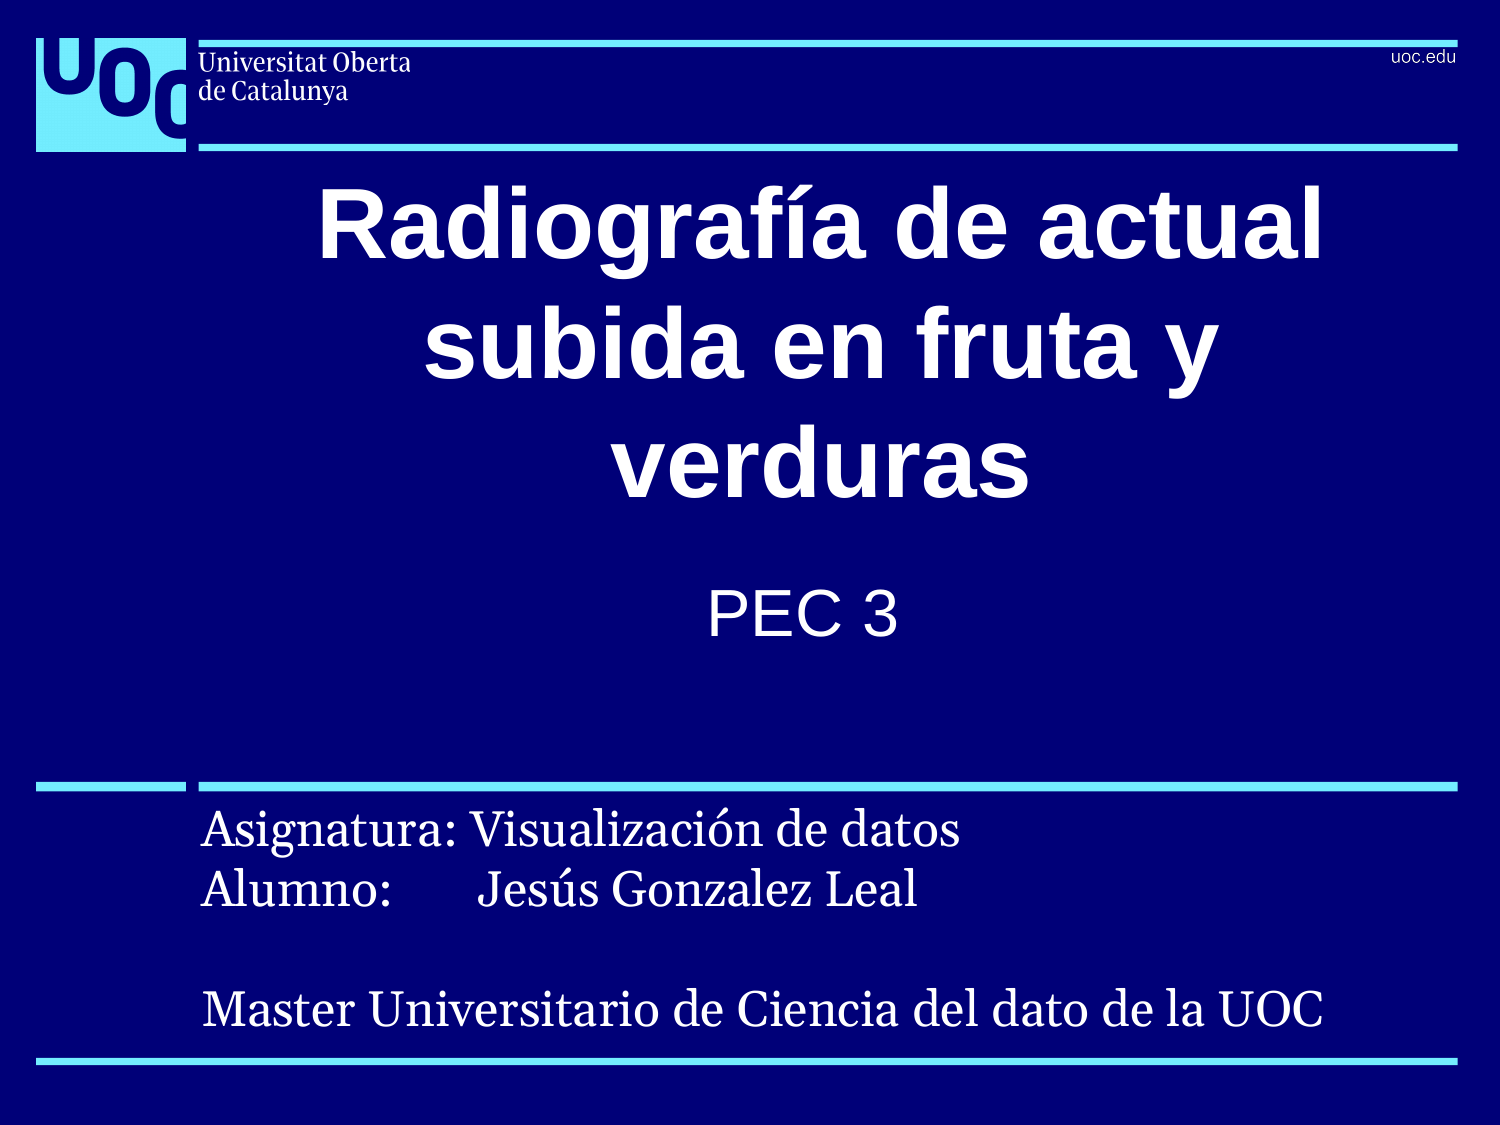

# Radiografía de actual subida en fruta y verduras
PEC 3

Asignatura: Visualización de datos
Alumno:       Jesús Gonzalez Leal

Master Universitario de Ciencia del dato de la UOC